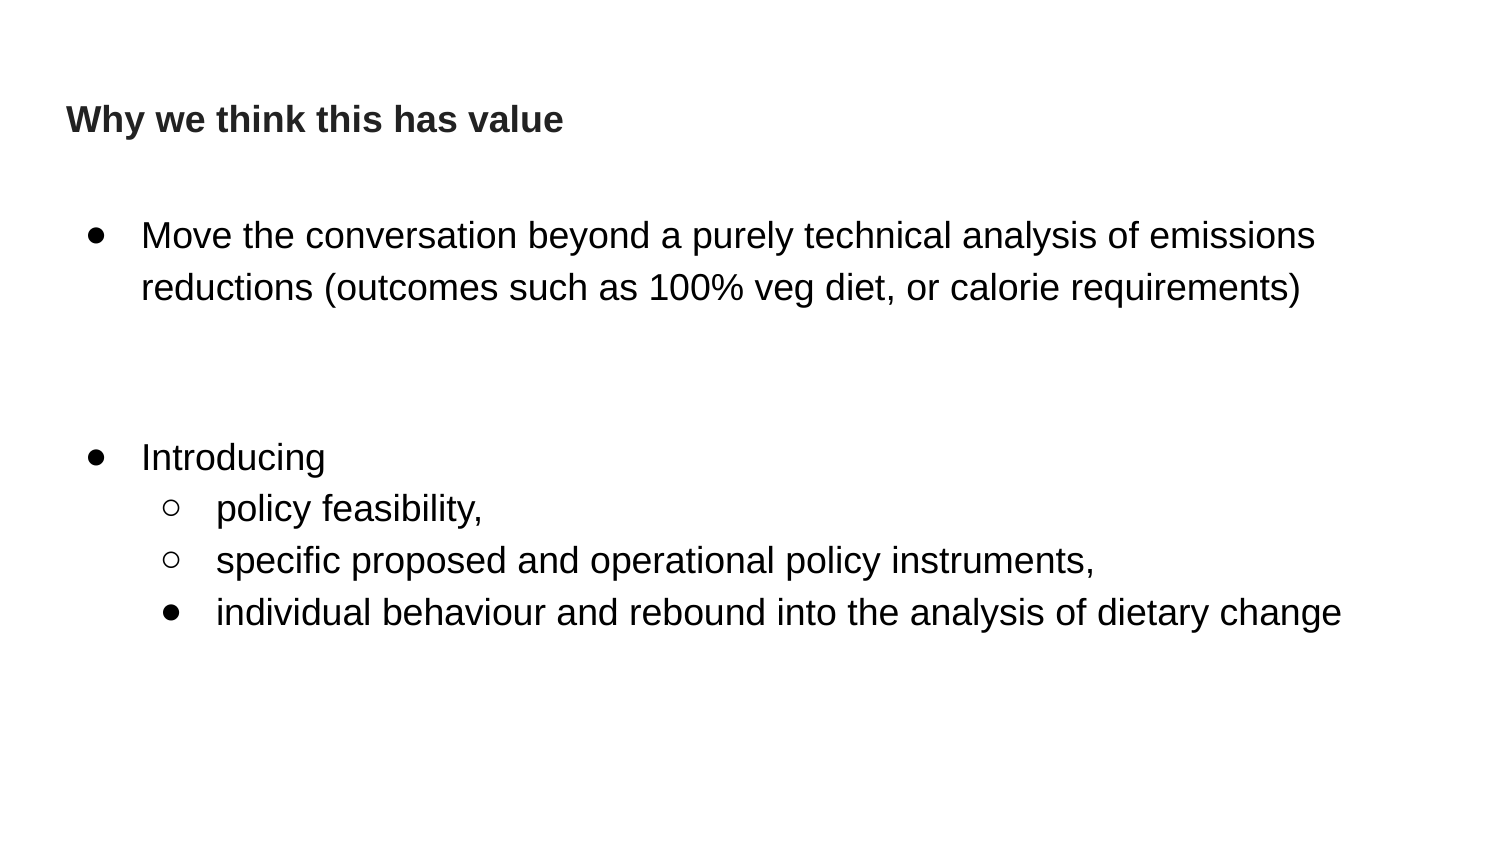

# Why we think this has value

Move the conversation beyond a purely technical analysis of emissions reductions (outcomes such as 100% veg diet, or calorie requirements)

Introducing
policy feasibility,
specific proposed and operational policy instruments,
individual behaviour and rebound into the analysis of dietary change